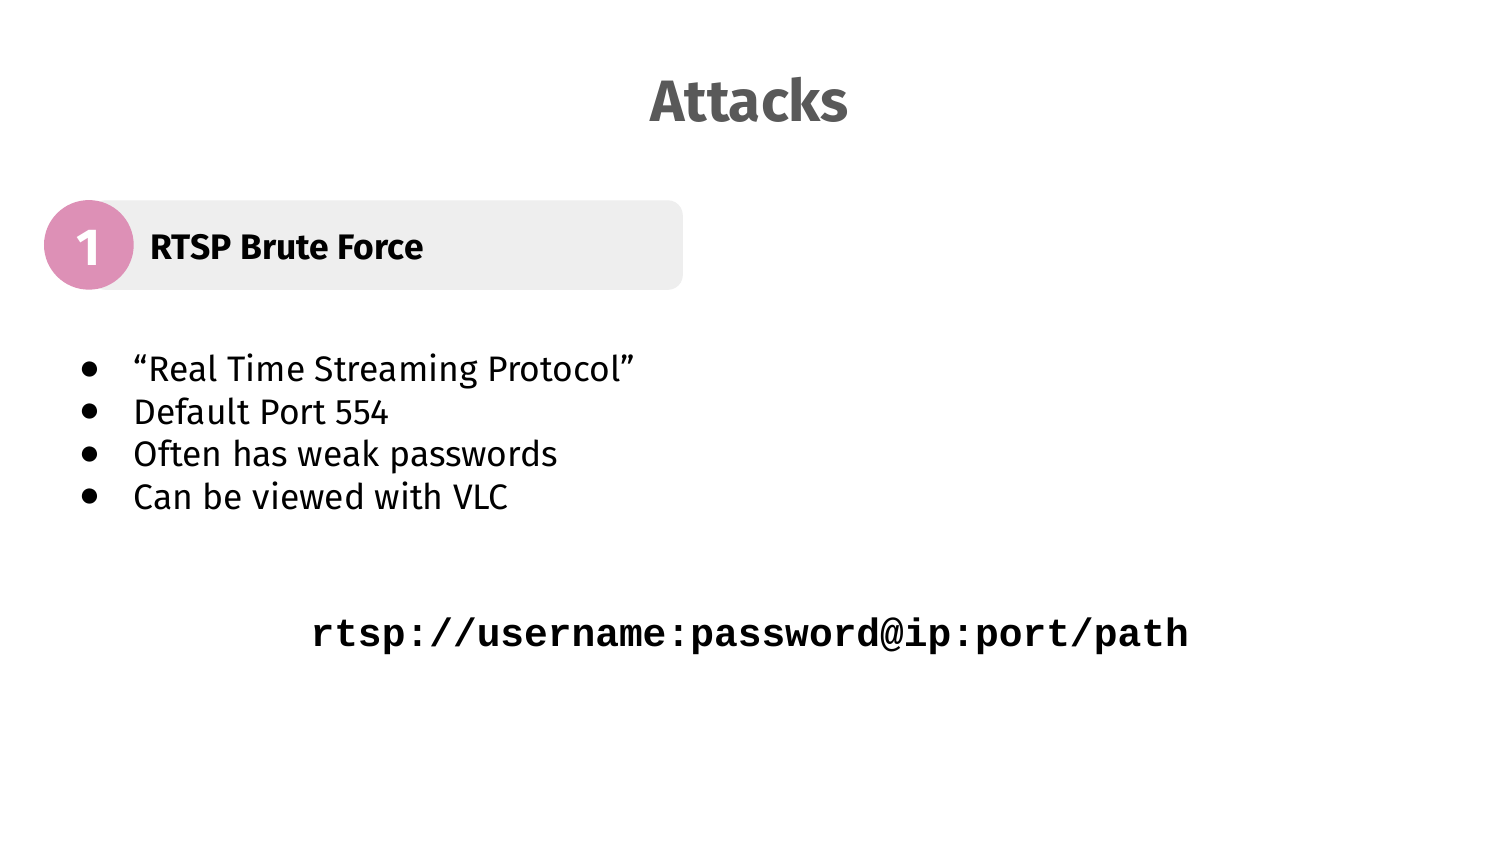

# Attacks
1
   RTSP Brute Force
“Real Time Streaming Protocol”
Default Port 554
Often has weak passwords
Can be viewed with VLC

rtsp://username:password@ip:port/path